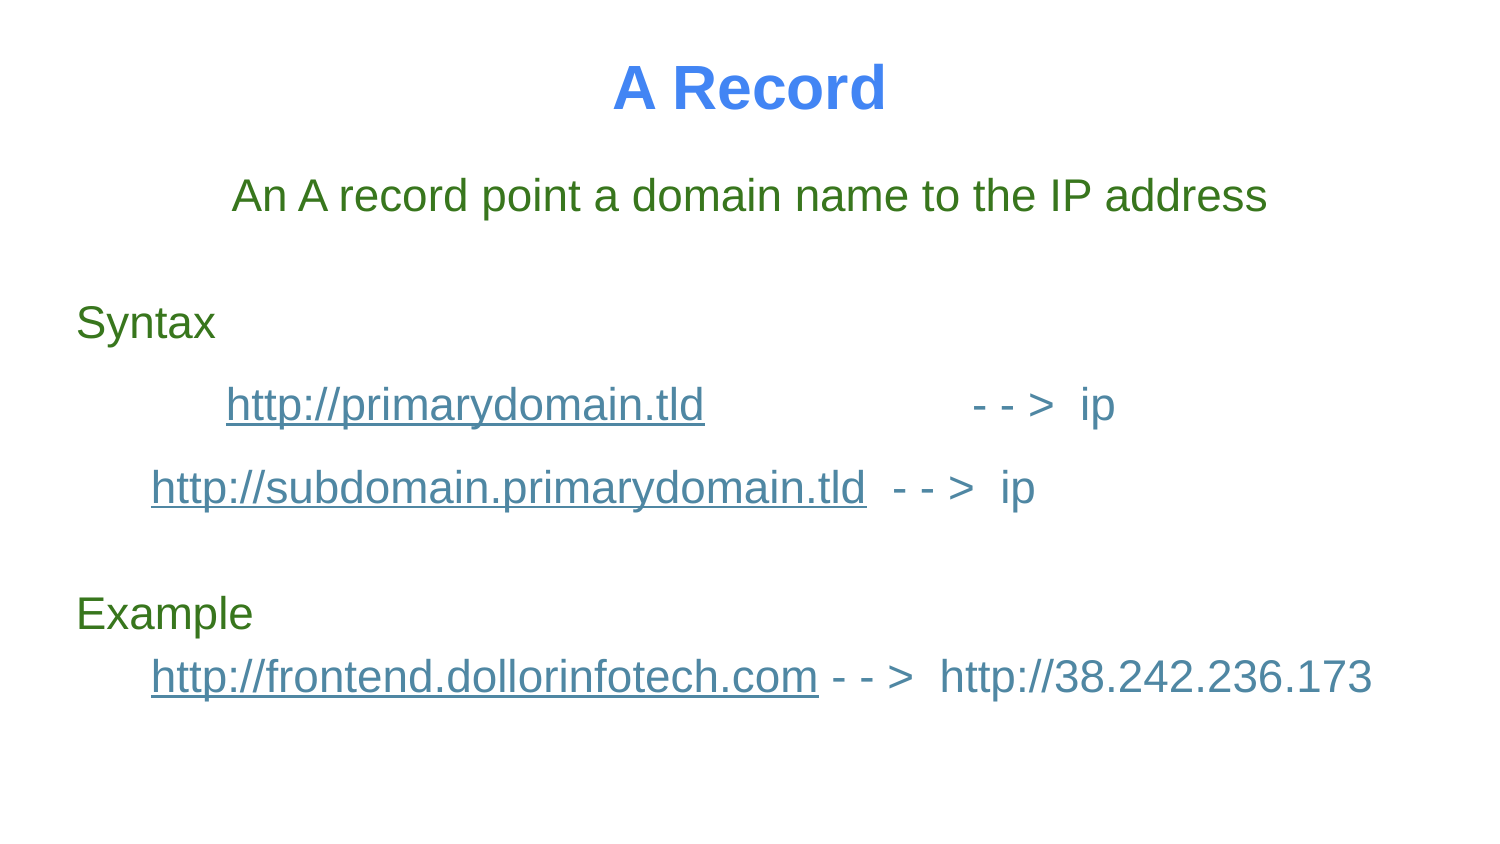

# A Record
An A record point a domain name to the IP address

Syntax
	http://primarydomain.tld                     - - >  ip
http://subdomain.primarydomain.tld  - - >  ip

Example
http://frontend.dollorinfotech.com - - >  http://38.242.236.173